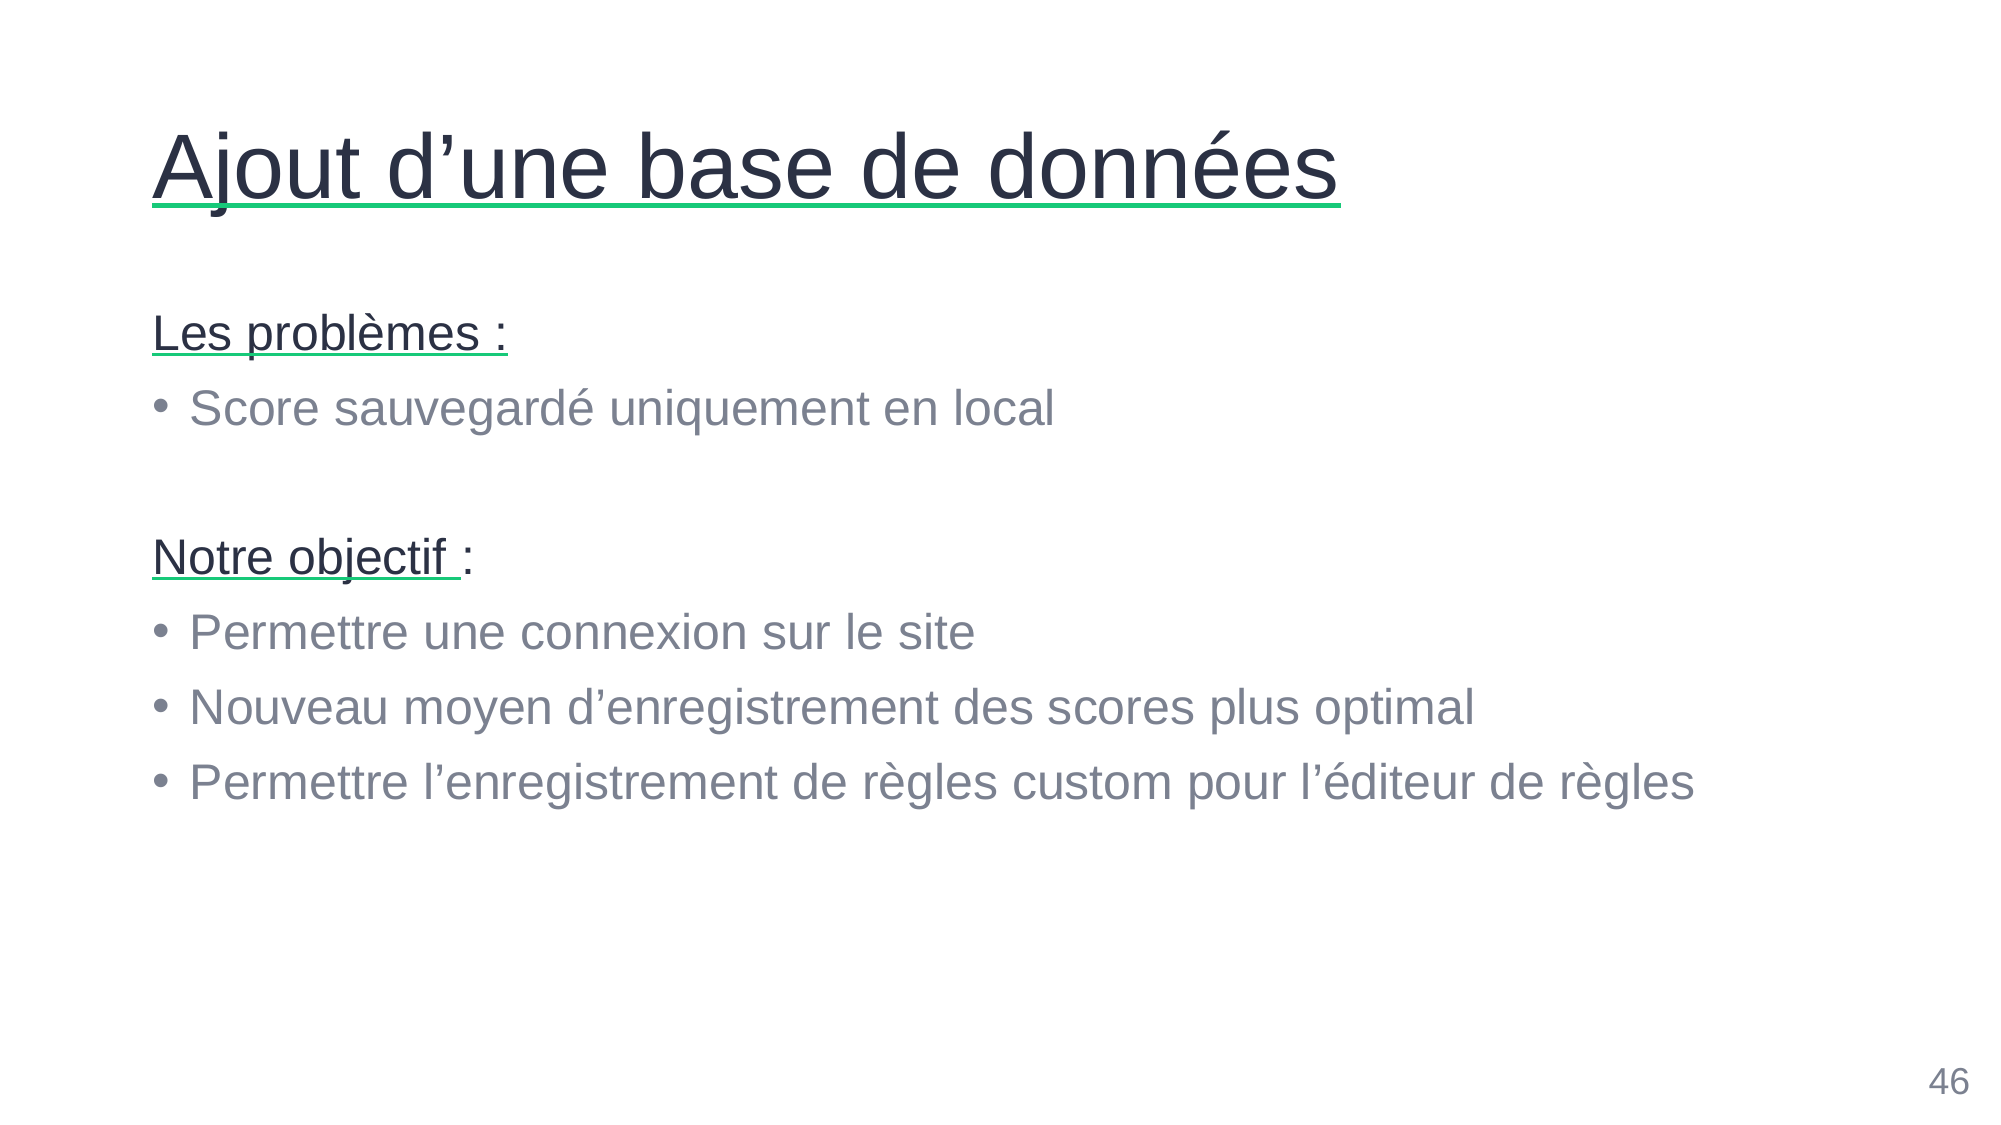

# Ajout d’une base de données
Les problèmes :
Score sauvegardé uniquement en local

Notre objectif :
Permettre une connexion sur le site
Nouveau moyen d’enregistrement des scores plus optimal
Permettre l’enregistrement de règles custom pour l’éditeur de règles

46